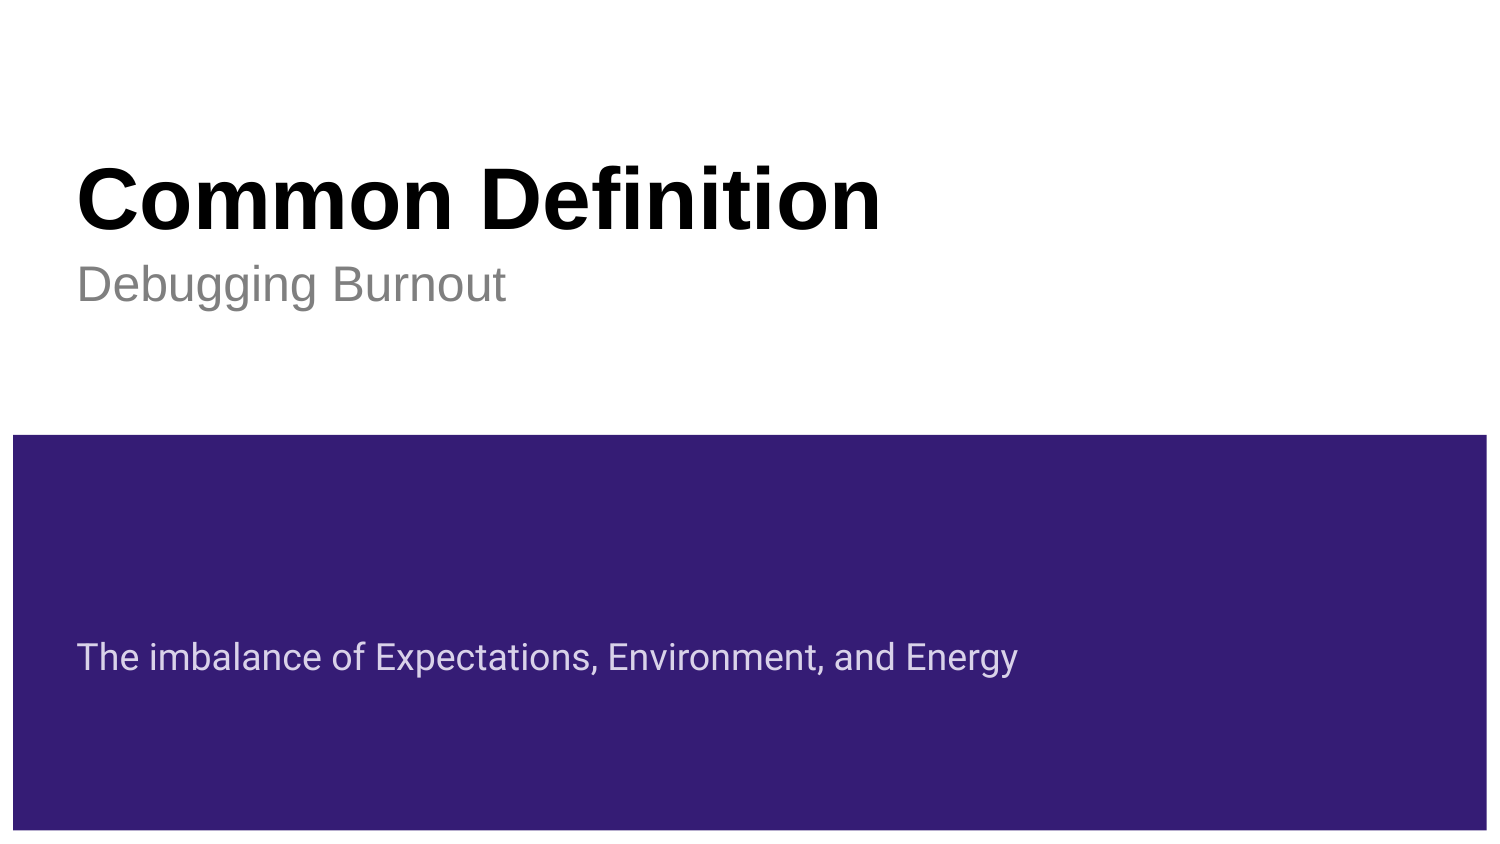

# Common Definition
Debugging Burnout
The imbalance of Expectations, Environment, and Energy